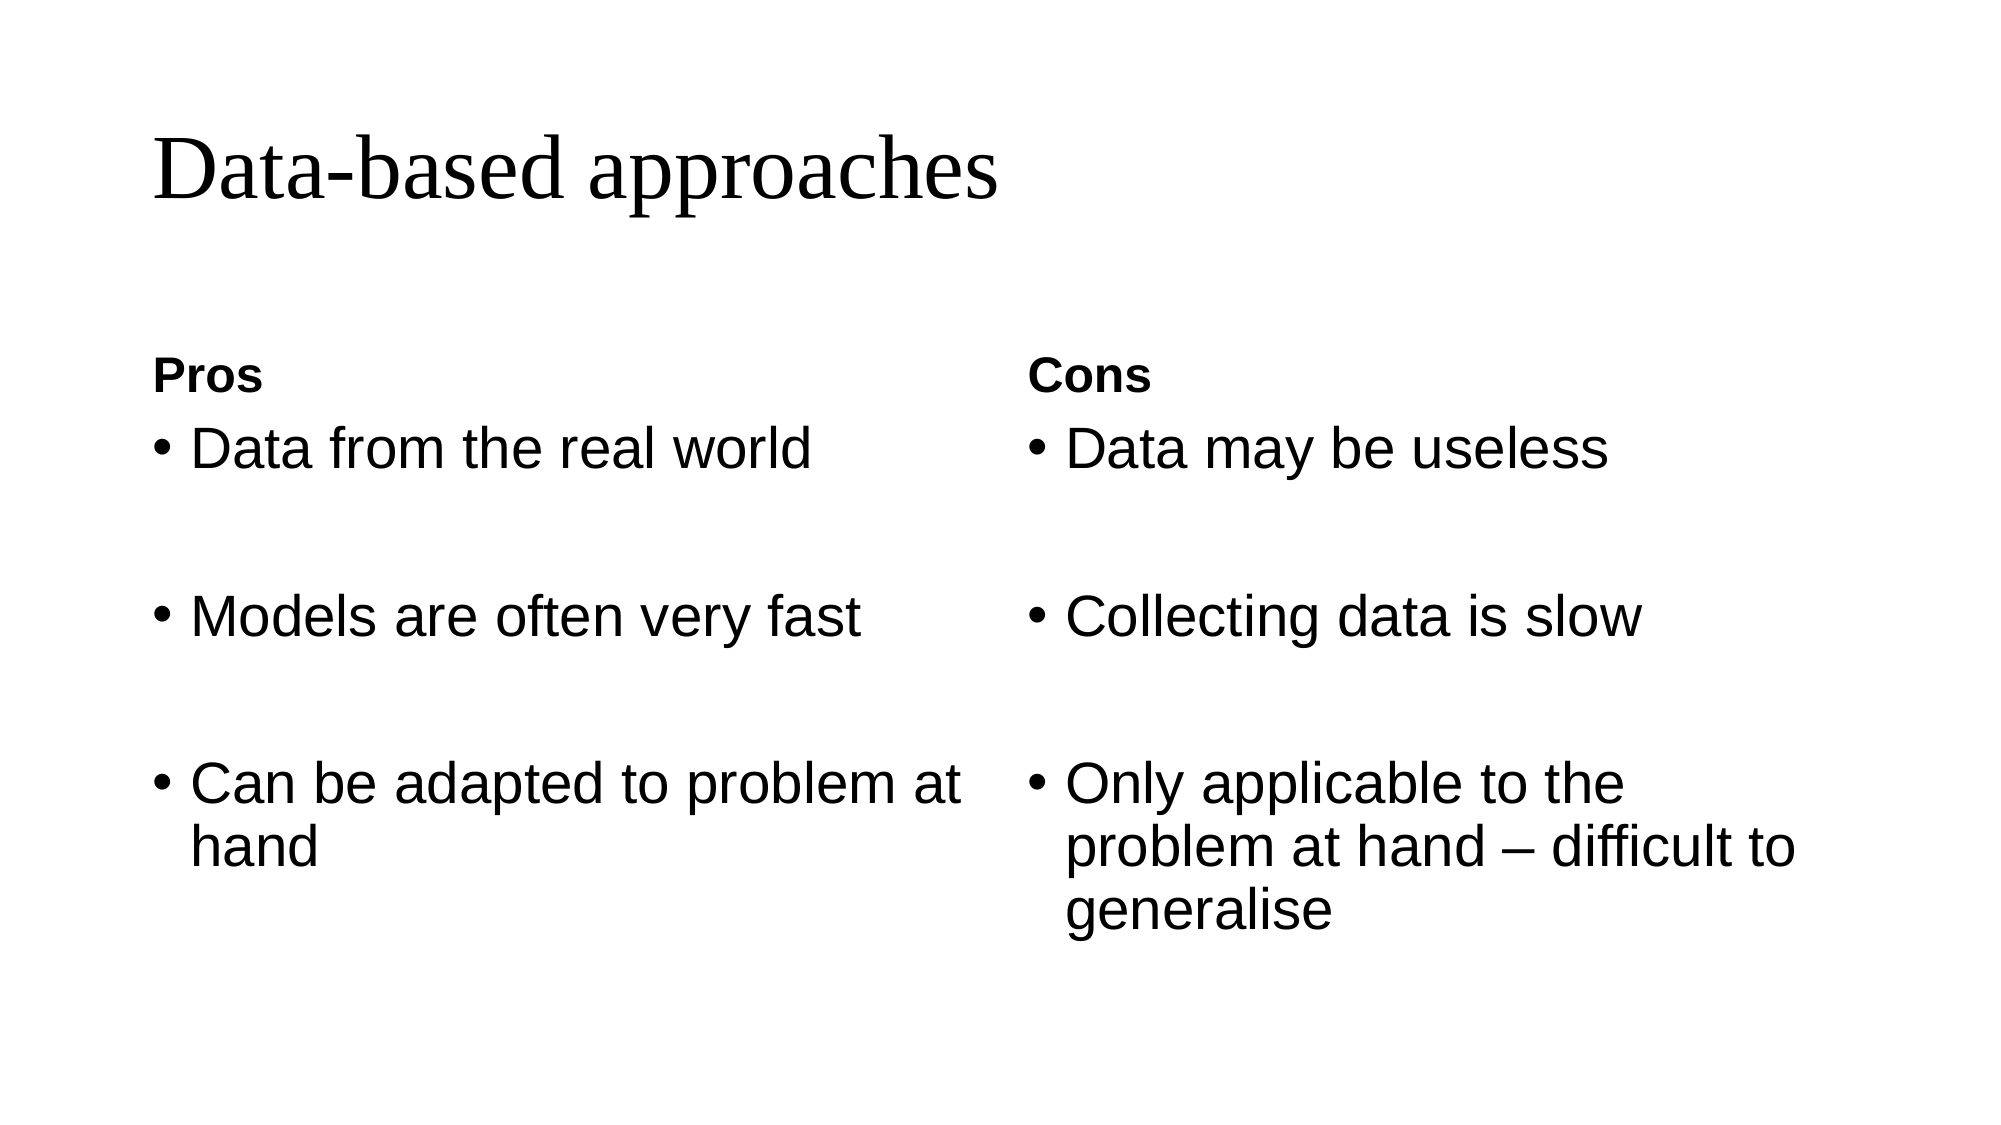

# Data-based approaches
Pros
Cons
Data from the real world

Models are often very fast

Can be adapted to problem at hand
Data may be useless

Collecting data is slow

Only applicable to the problem at hand – difficult to generalise